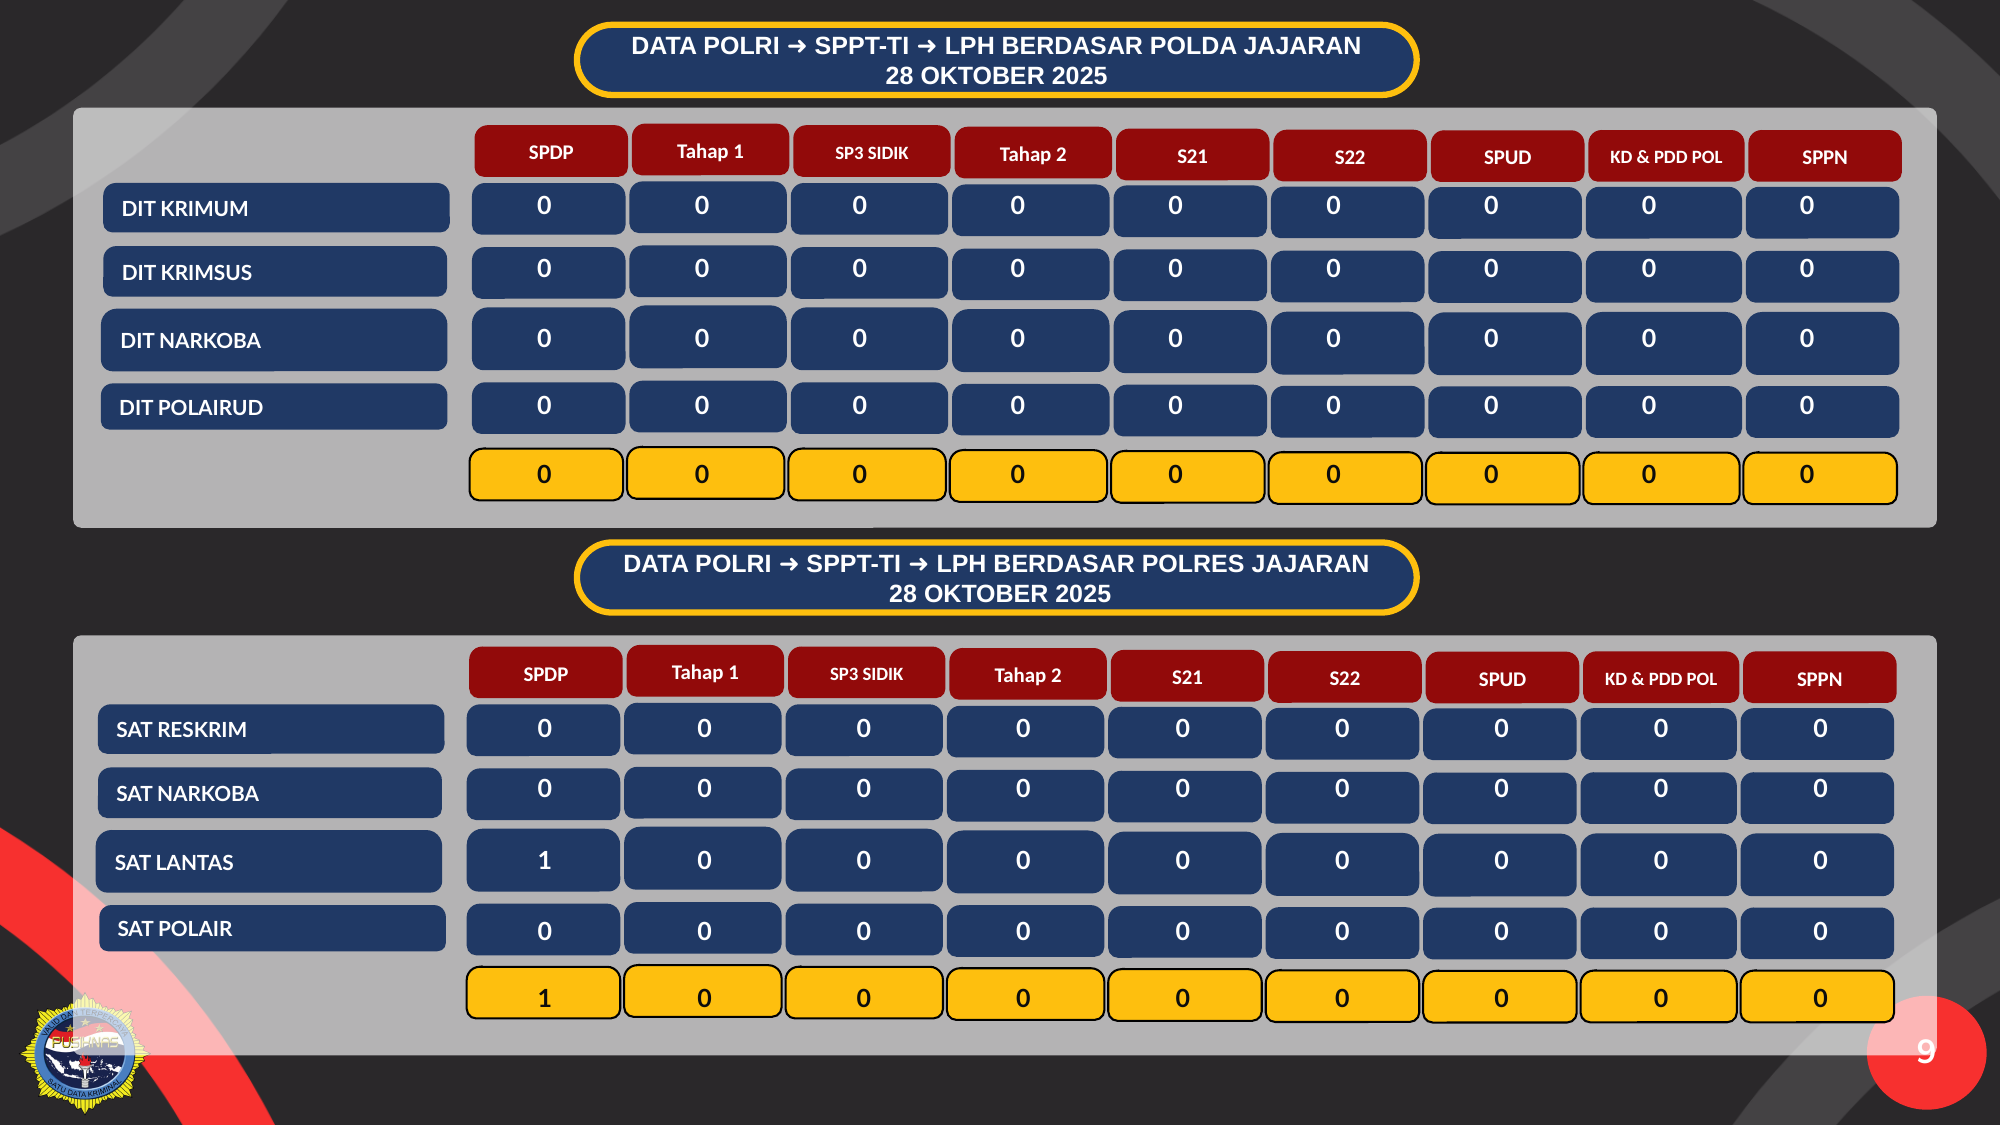

DATA POLRI ➜ SPPT-TI ➜ LPH BERDASAR POLDA JAJARAN
28 OKTOBER 2025

Tahap 1
SP3 SIDIK
SPDP
Tahap 2
S21
S22
SPPN
KD & PDD POL
SPUD

DIT KRIMUM

DIT KRIMSUS

DIT NARKOBA

DIT POLAIRUD

| 0 | 0 | 0 | 0 | 0 | 0 | 0 | 0 | 0 |
| --- | --- | --- | --- | --- | --- | --- | --- | --- |
| 0 | 0 | 0 | 0 | 0 | 0 | 0 | 0 | 0 |
| 0 | 0 | 0 | 0 | 0 | 0 | 0 | 0 | 0 |
| 0 | 0 | 0 | 0 | 0 | 0 | 0 | 0 | 0 |
| 0 | 0 | 0 | 0 | 0 | 0 | 0 | 0 | 0 |
DATA POLRI ➜ SPPT-TI ➜ LPH BERDASAR POLRES JAJARAN
 28 OKTOBER 2025

Tahap 1
SP3 SIDIK
SPDP
Tahap 2
S21
S22
SPPN
KD & PDD POL
SPUD

SAT RESKRIM

SAT NARKOBA

SAT LANTAS

SAT POLAIR

| 0 | 0 | 0 | 0 | 0 | 0 | 0 | 0 | 0 |
| --- | --- | --- | --- | --- | --- | --- | --- | --- |
| 0 | 0 | 0 | 0 | 0 | 0 | 0 | 0 | 0 |
| 1 | 0 | 0 | 0 | 0 | 0 | 0 | 0 | 0 |
| 0 | 0 | 0 | 0 | 0 | 0 | 0 | 0 | 0 |
| 1 | 0 | 0 | 0 | 0 | 0 | 0 | 0 | 0 |